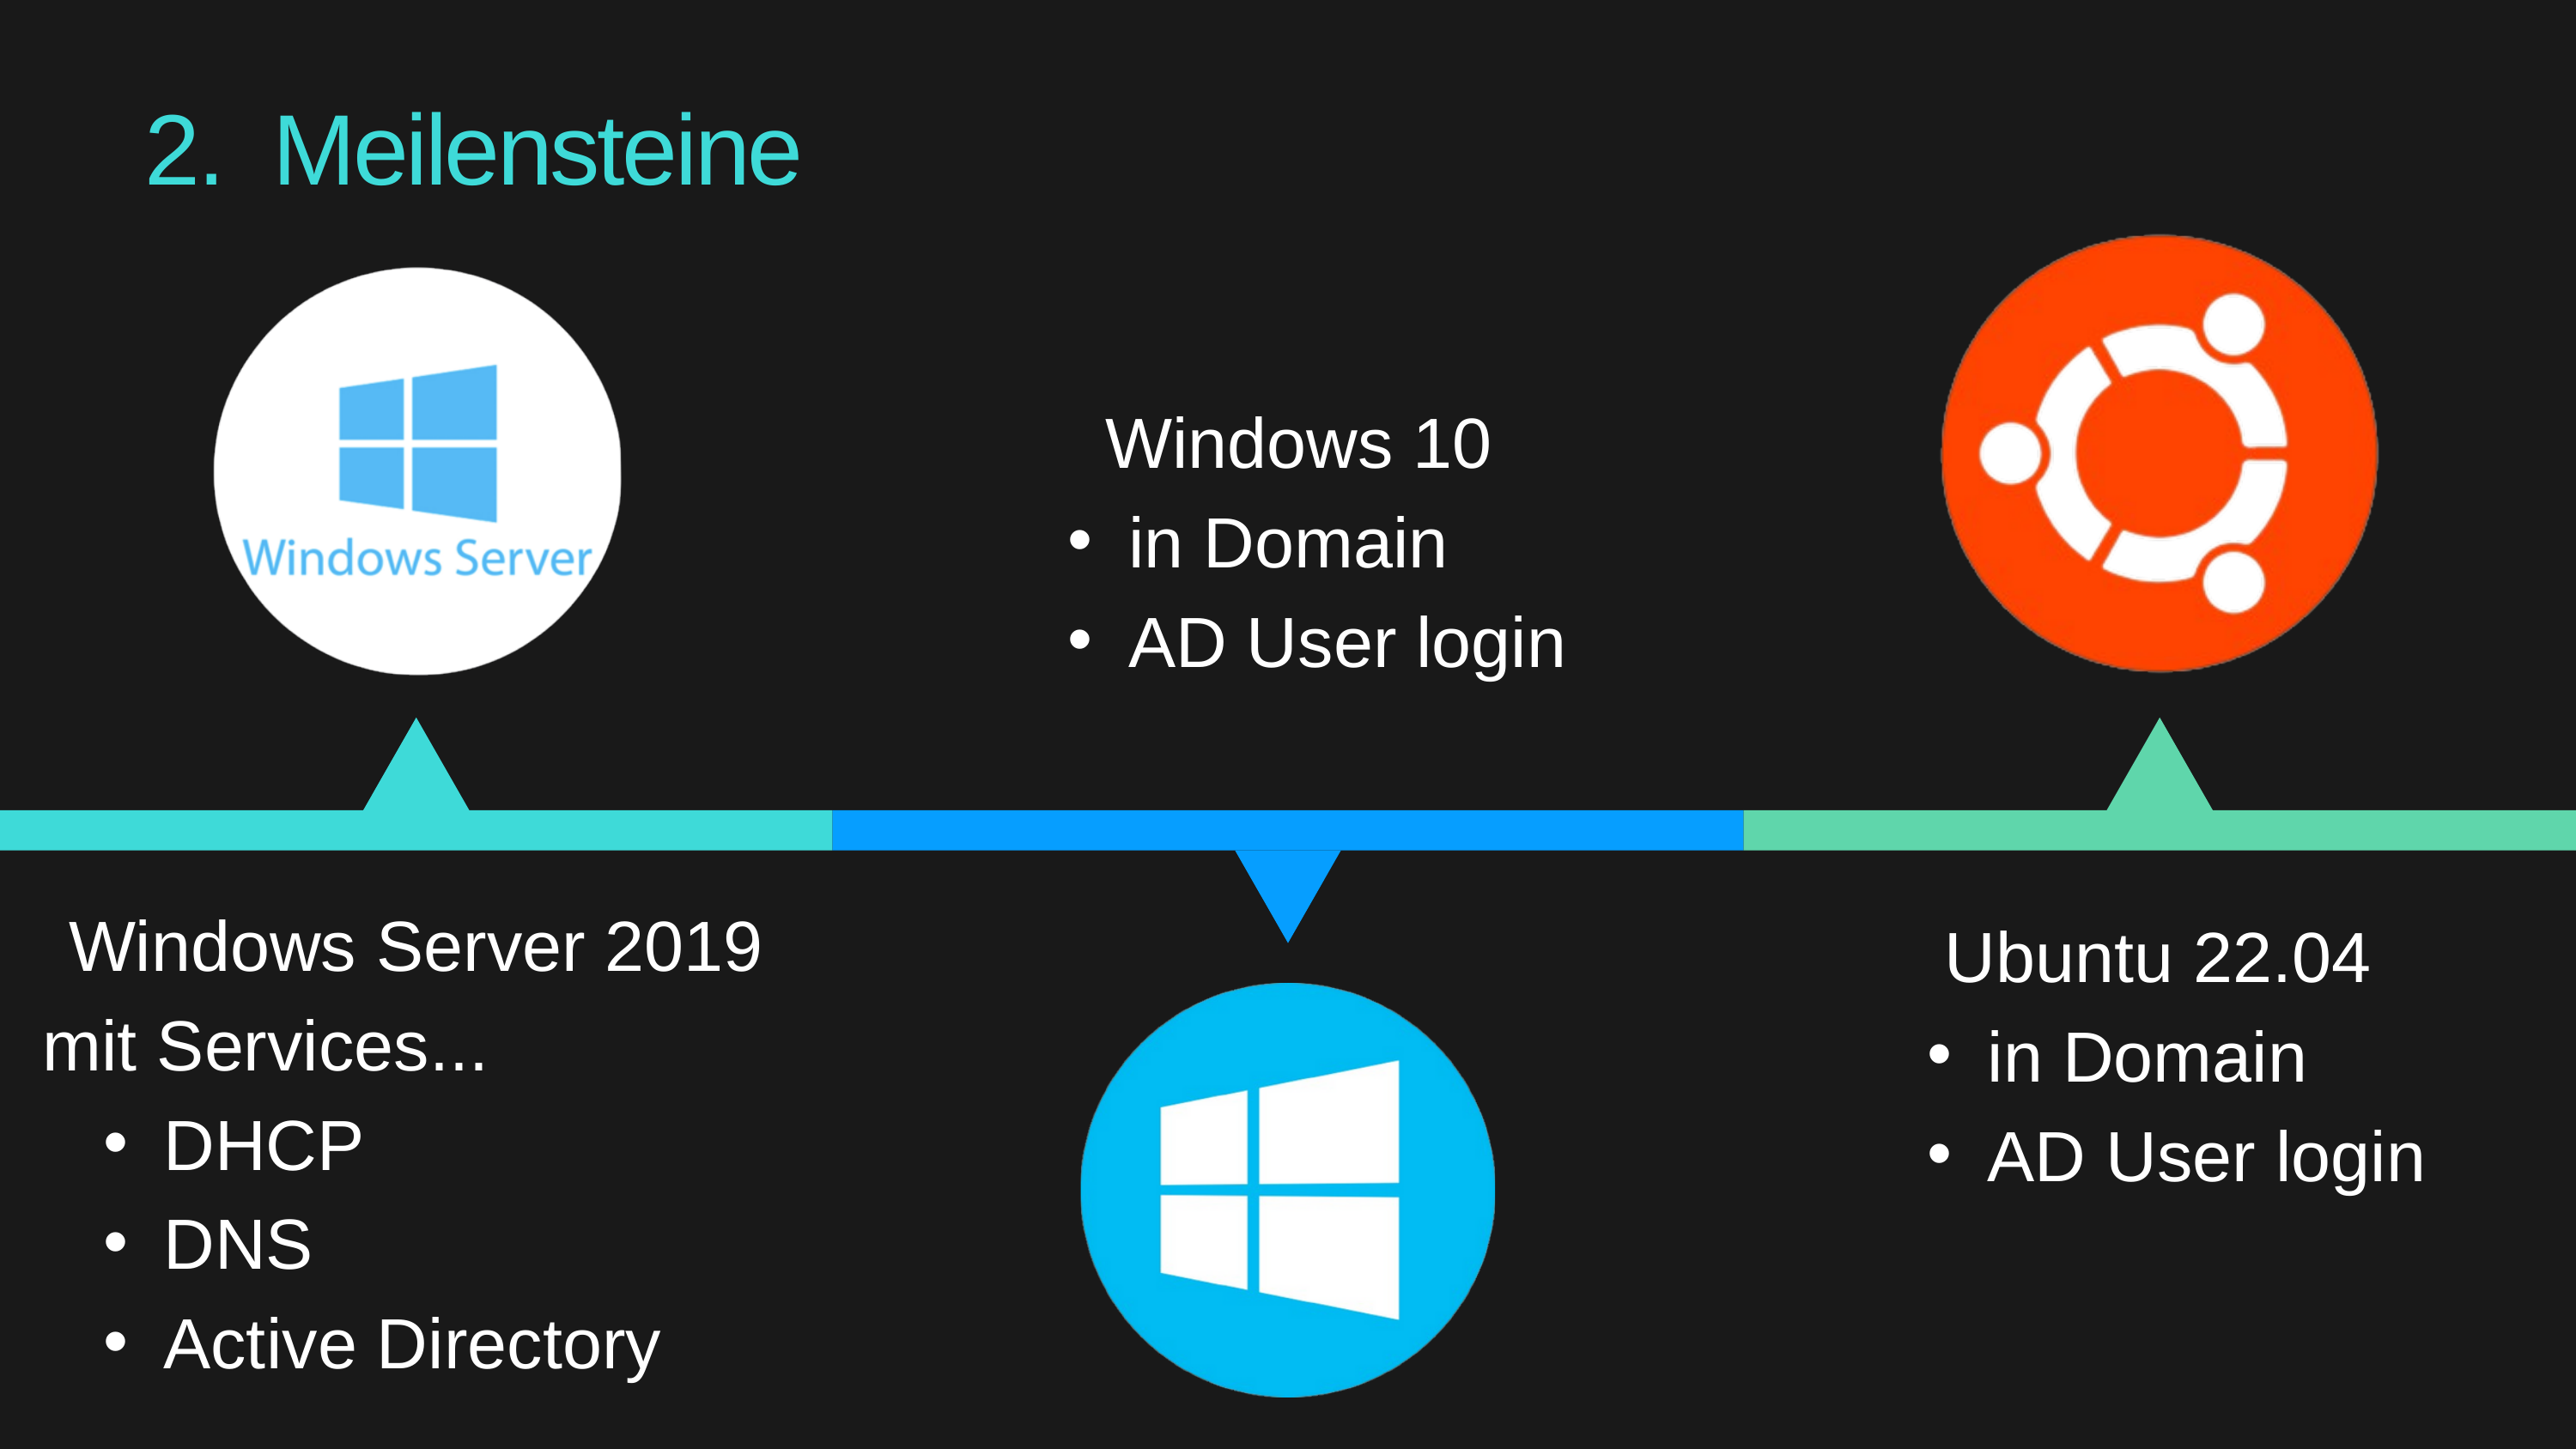

2.  Meilensteine

Windows 10
in Domain
AD User login

Windows Server 2019
mit Services...
DHCP
DNS
Active Directory
Ubuntu 22.04
in Domain
AD User login